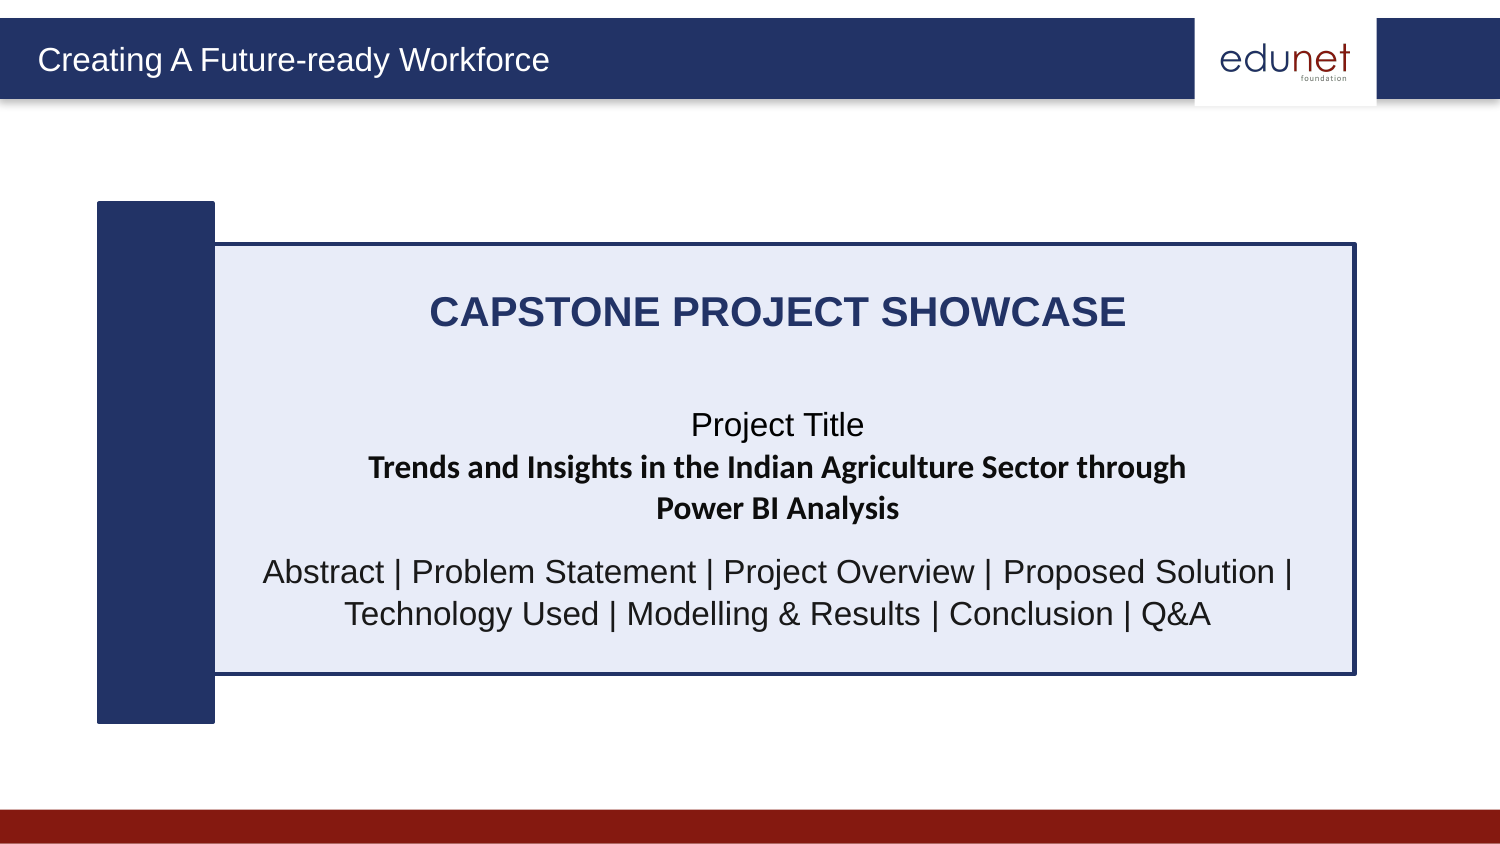

CAPSTONE PROJECT SHOWCASE
Project Title
Trends and Insights in the Indian Agriculture Sector through Power BI Analysis
Abstract | Problem Statement | Project Overview | Proposed Solution | Technology Used | Modelling & Results | Conclusion | Q&A